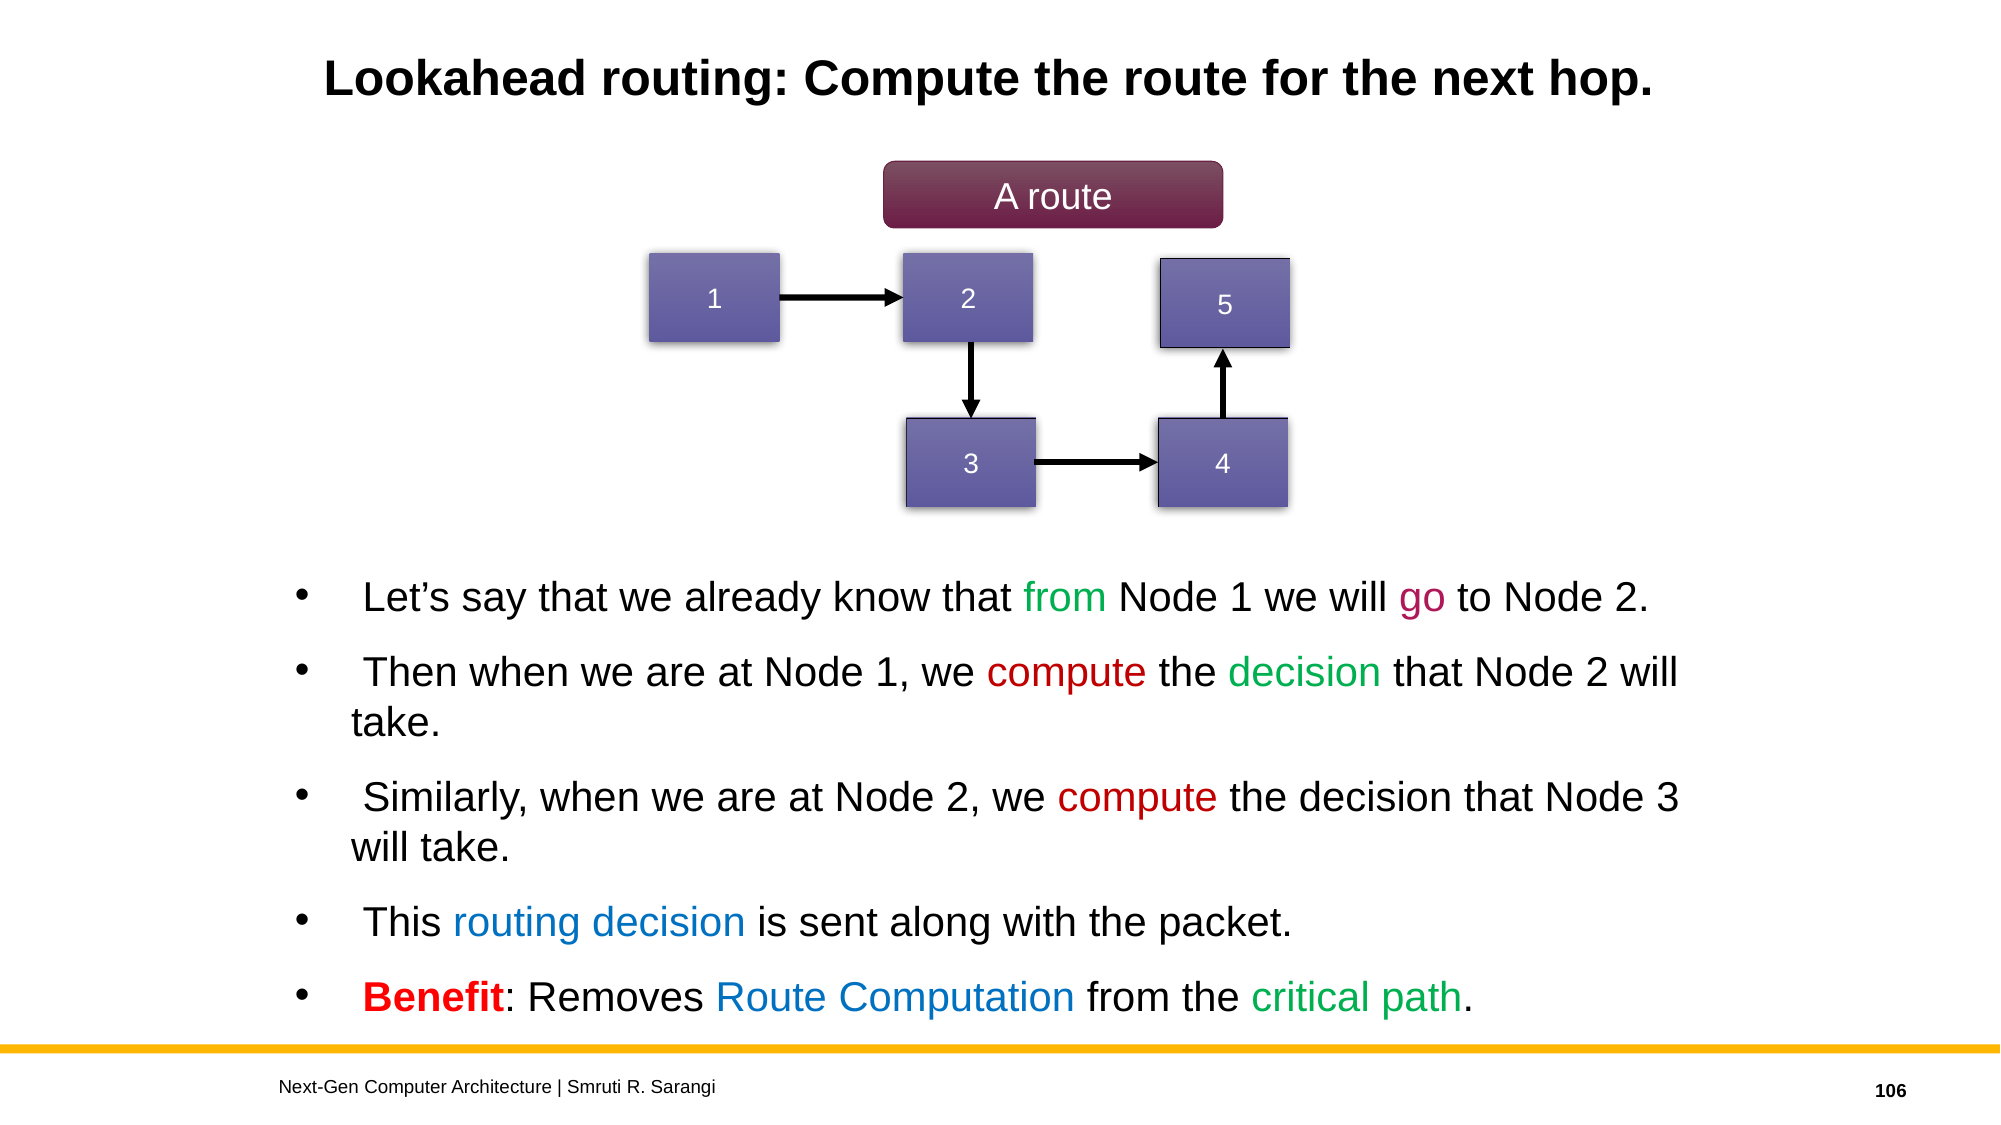

# Lookahead routing: Compute the route for the next hop.
A route
1
2
5
3
4
 Let’s say that we already know that from Node 1 we will go to Node 2.
 Then when we are at Node 1, we compute the decision that Node 2 will take.
 Similarly, when we are at Node 2, we compute the decision that Node 3 will take.
 This routing decision is sent along with the packet.
 Benefit: Removes Route Computation from the critical path.
Next-Gen Computer Architecture | Smruti R. Sarangi
106